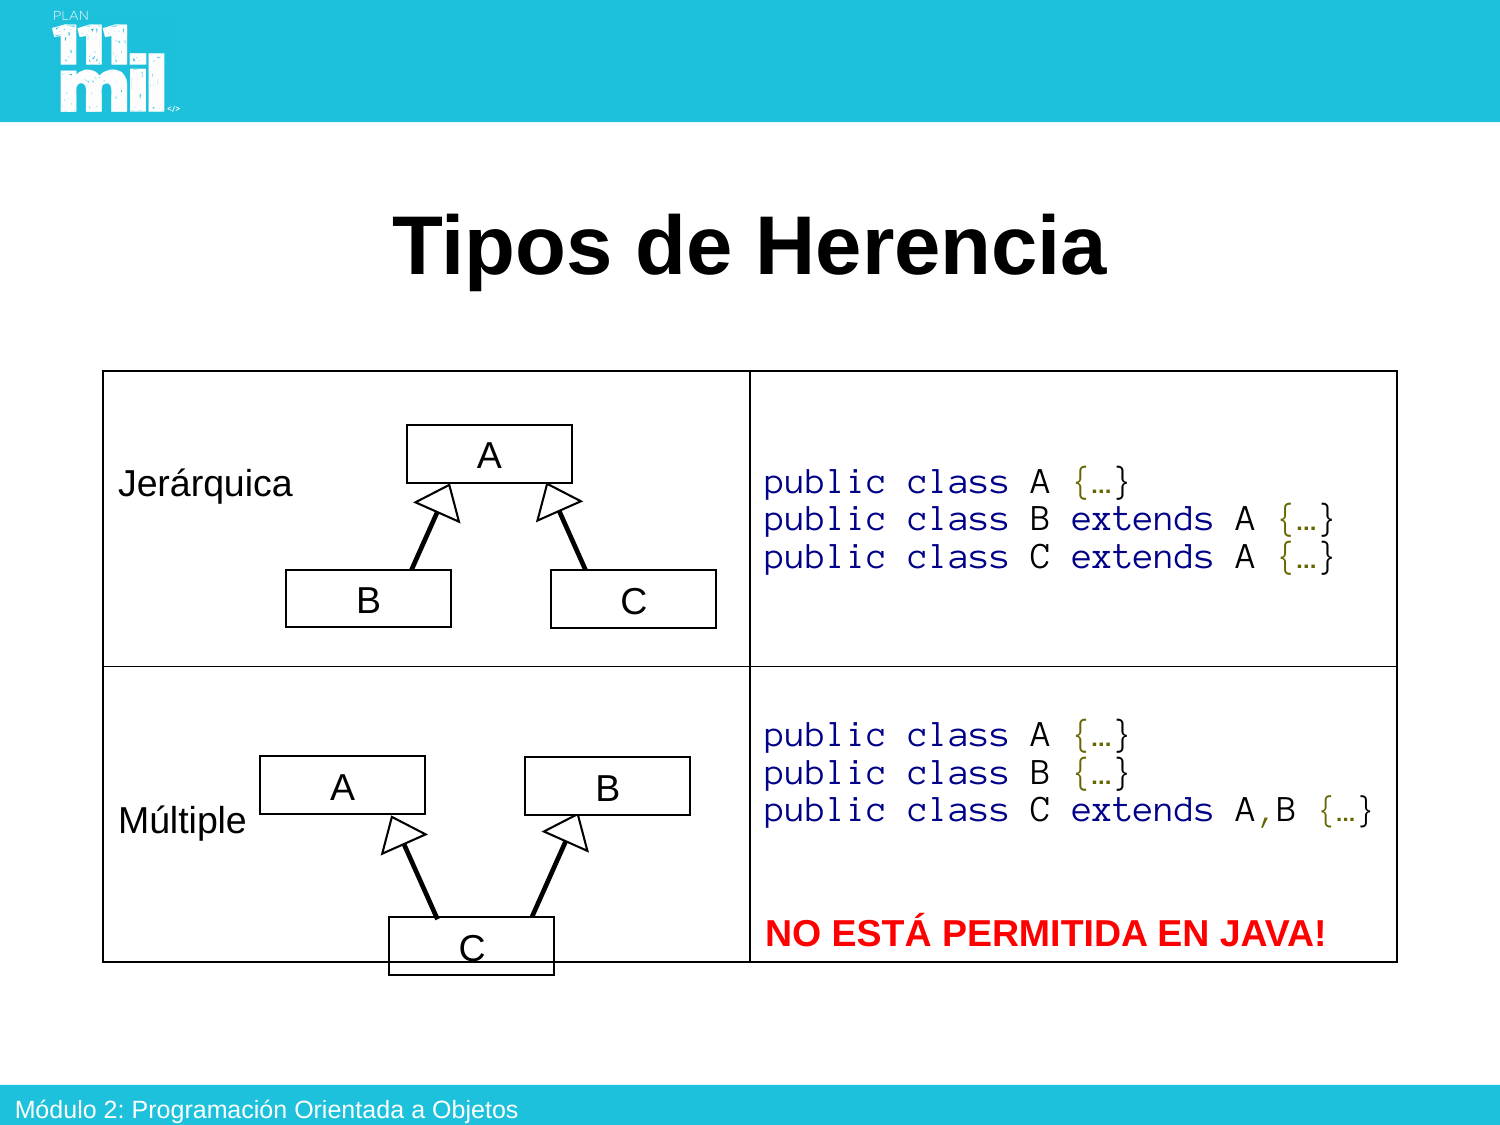

# Tipos de Herencia
| Jerárquica | public class A {…} public class B extends A {…} public class C extends A {…} |
| --- | --- |
| Múltiple | public class A {…} public class B {…} public class C extends A,B {…} NO ESTÁ PERMITIDA EN JAVA! |
A

B
C
A
B

C
Módulo 2: Programación Orientada a Objetos